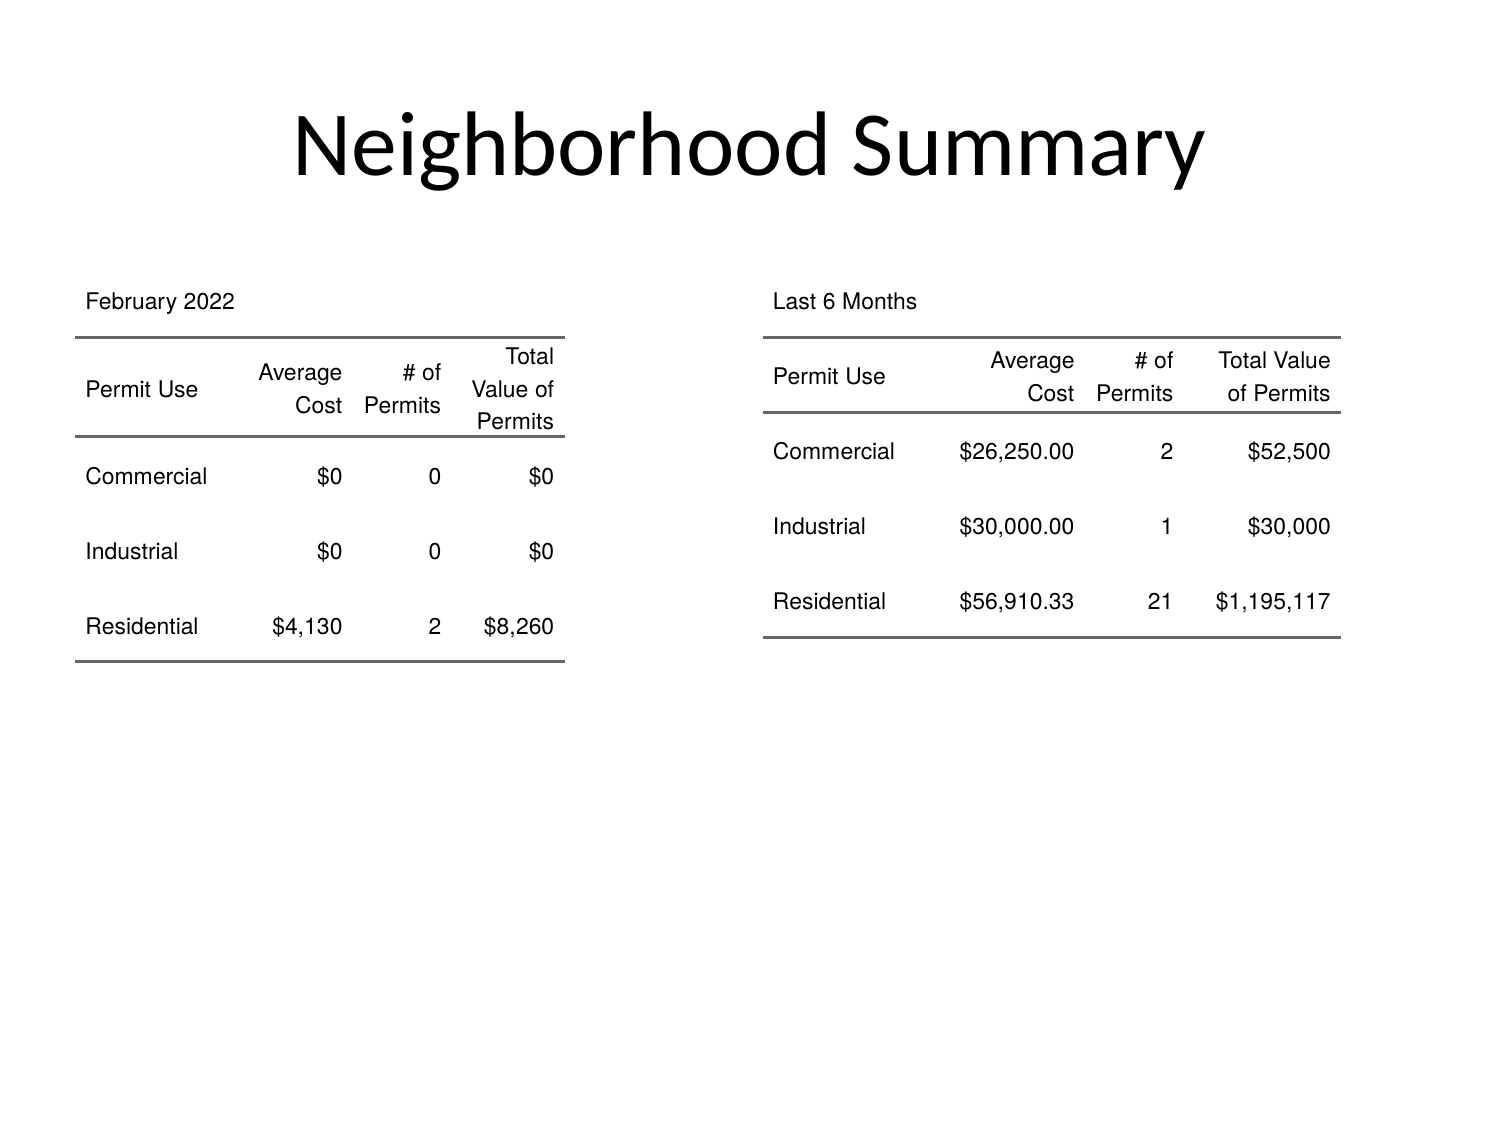

# Neighborhood Summary
| February 2022 | February 2022 | February 2022 | February 2022 |
| --- | --- | --- | --- |
| Permit Use | Average Cost | # of Permits | Total Value of Permits |
| Commercial | $0 | 0 | $0 |
| Industrial | $0 | 0 | $0 |
| Residential | $4,130 | 2 | $8,260 |
| Last 6 Months | Last 6 Months | Last 6 Months | Last 6 Months |
| --- | --- | --- | --- |
| Permit Use | Average Cost | # of Permits | Total Value of Permits |
| Commercial | $26,250.00 | 2 | $52,500 |
| Industrial | $30,000.00 | 1 | $30,000 |
| Residential | $56,910.33 | 21 | $1,195,117 |